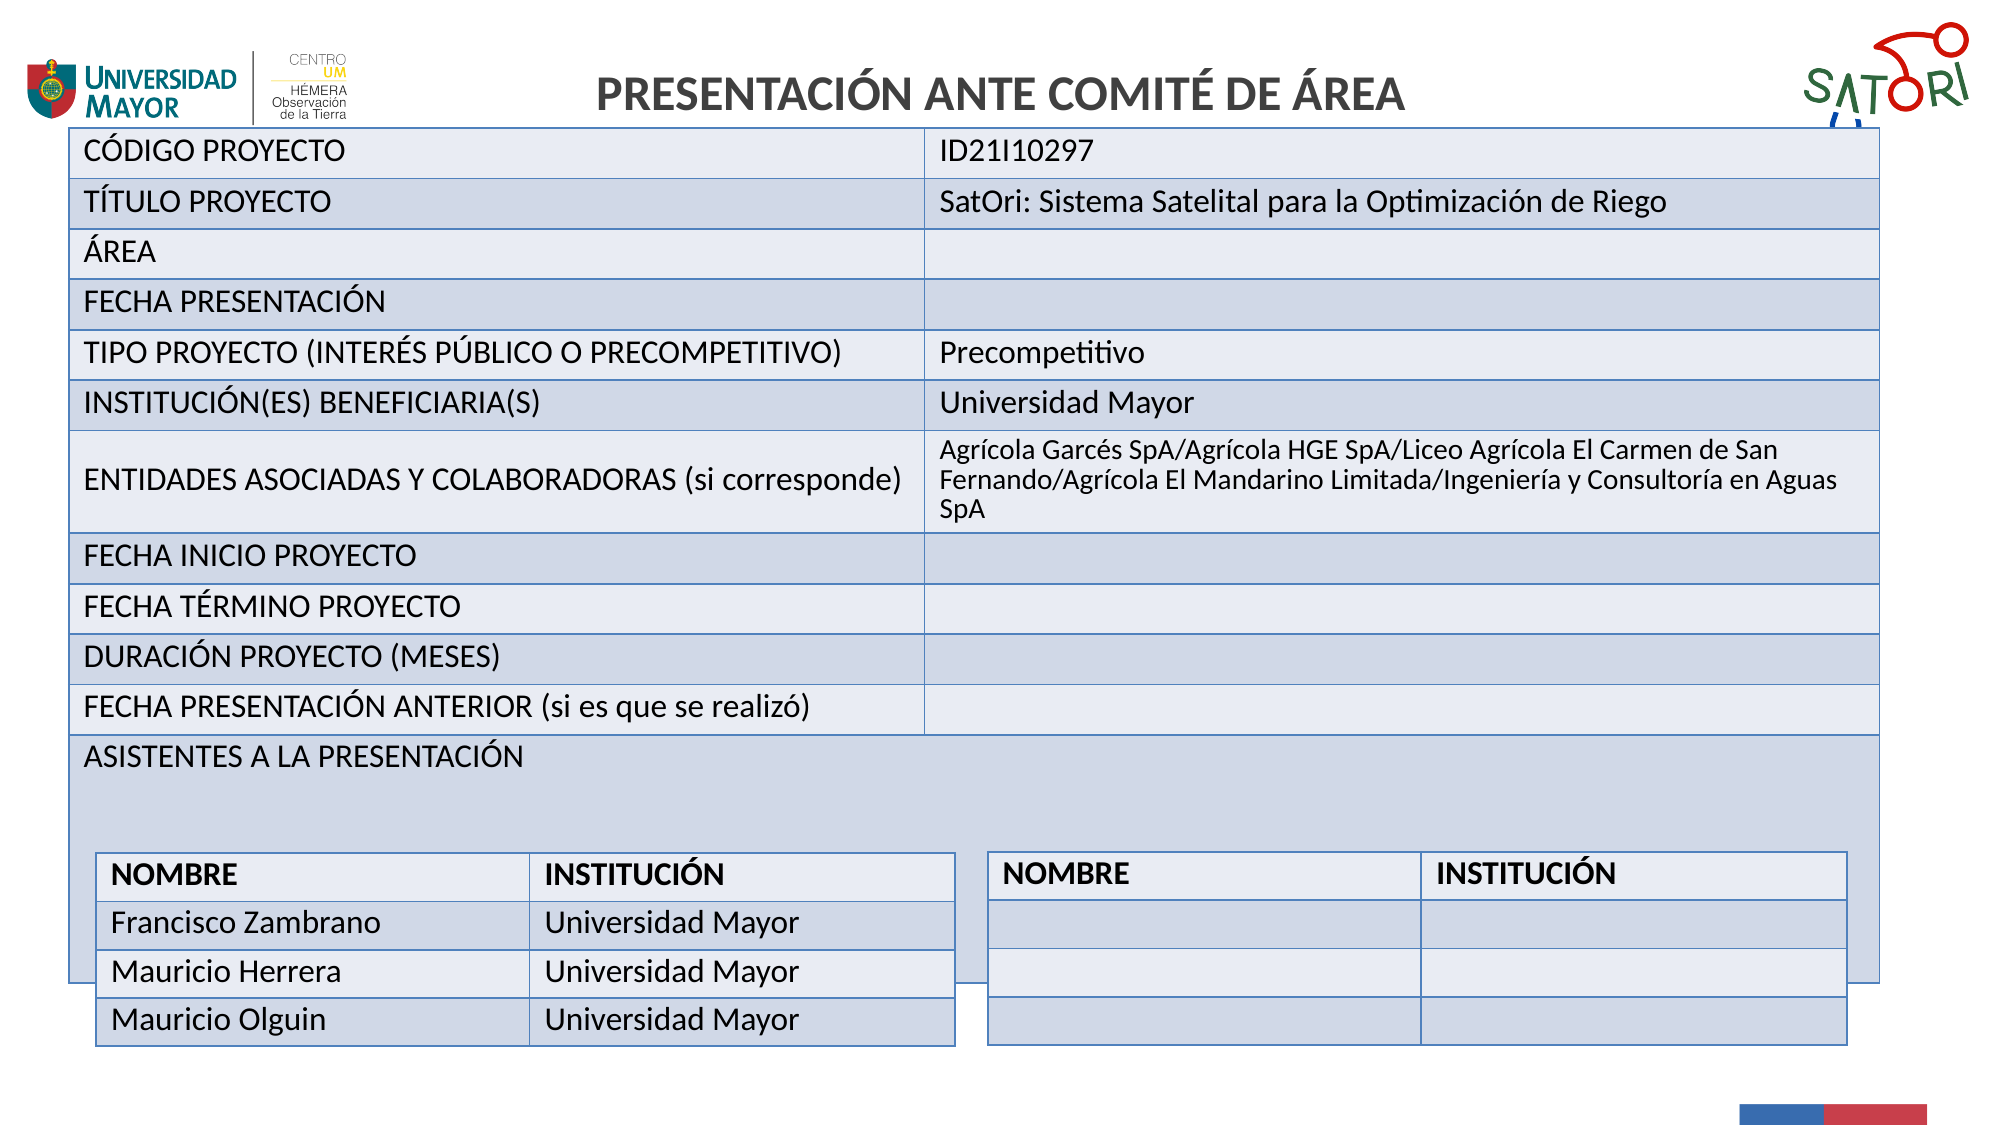

PRESENTACIÓN ANTE COMITÉ DE ÁREA
| CÓDIGO PROYECTO | ID21I10297 |
| --- | --- |
| TÍTULO PROYECTO | SatOri: Sistema Satelital para la Optimización de Riego |
| ÁREA |  |
| FECHA PRESENTACIÓN |  |
| TIPO PROYECTO (INTERÉS PÚBLICO O PRECOMPETITIVO) | Precompetitivo |
| INSTITUCIÓN(ES) BENEFICIARIA(S) | Universidad Mayor |
| ENTIDADES ASOCIADAS Y COLABORADORAS (si corresponde) | Agrícola Garcés SpA/Agrícola HGE SpA/Liceo Agrícola El Carmen de San Fernando/Agrícola El Mandarino Limitada/Ingeniería y Consultoría en Aguas SpA |
| FECHA INICIO PROYECTO |  |
| FECHA TÉRMINO PROYECTO |  |
| DURACIÓN PROYECTO (MESES) |  |
| FECHA PRESENTACIÓN ANTERIOR (si es que se realizó) |  |
| ASISTENTES A LA PRESENTACIÓN |  |
| NOMBRE | INSTITUCIÓN |
| --- | --- |
|  |  |
|  |  |
|  |  |
| NOMBRE | INSTITUCIÓN |
| --- | --- |
| Francisco Zambrano | Universidad Mayor |
| Mauricio Herrera | Universidad Mayor |
| Mauricio Olguin | Universidad Mayor |